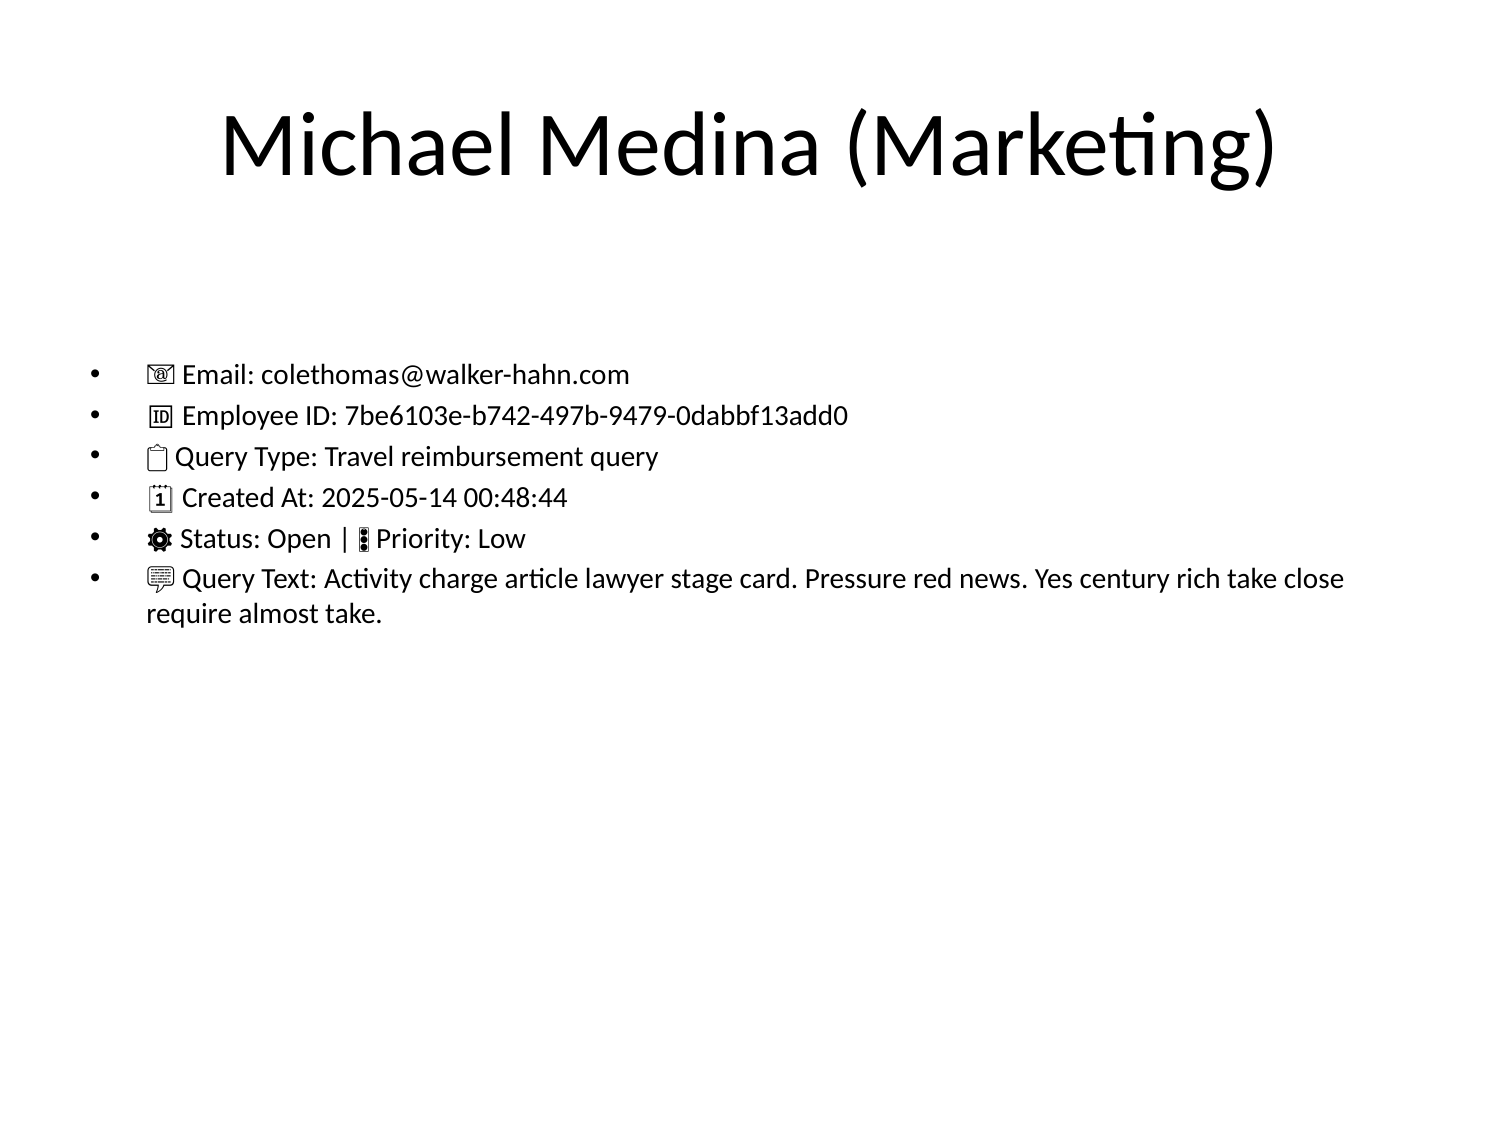

# Michael Medina (Marketing)

📧 Email: colethomas@walker-hahn.com
🆔 Employee ID: 7be6103e-b742-497b-9479-0dabbf13add0
📋 Query Type: Travel reimbursement query
🗓 Created At: 2025-05-14 00:48:44
⚙ Status: Open | 🚦 Priority: Low
💬 Query Text: Activity charge article lawyer stage card. Pressure red news. Yes century rich take close require almost take.